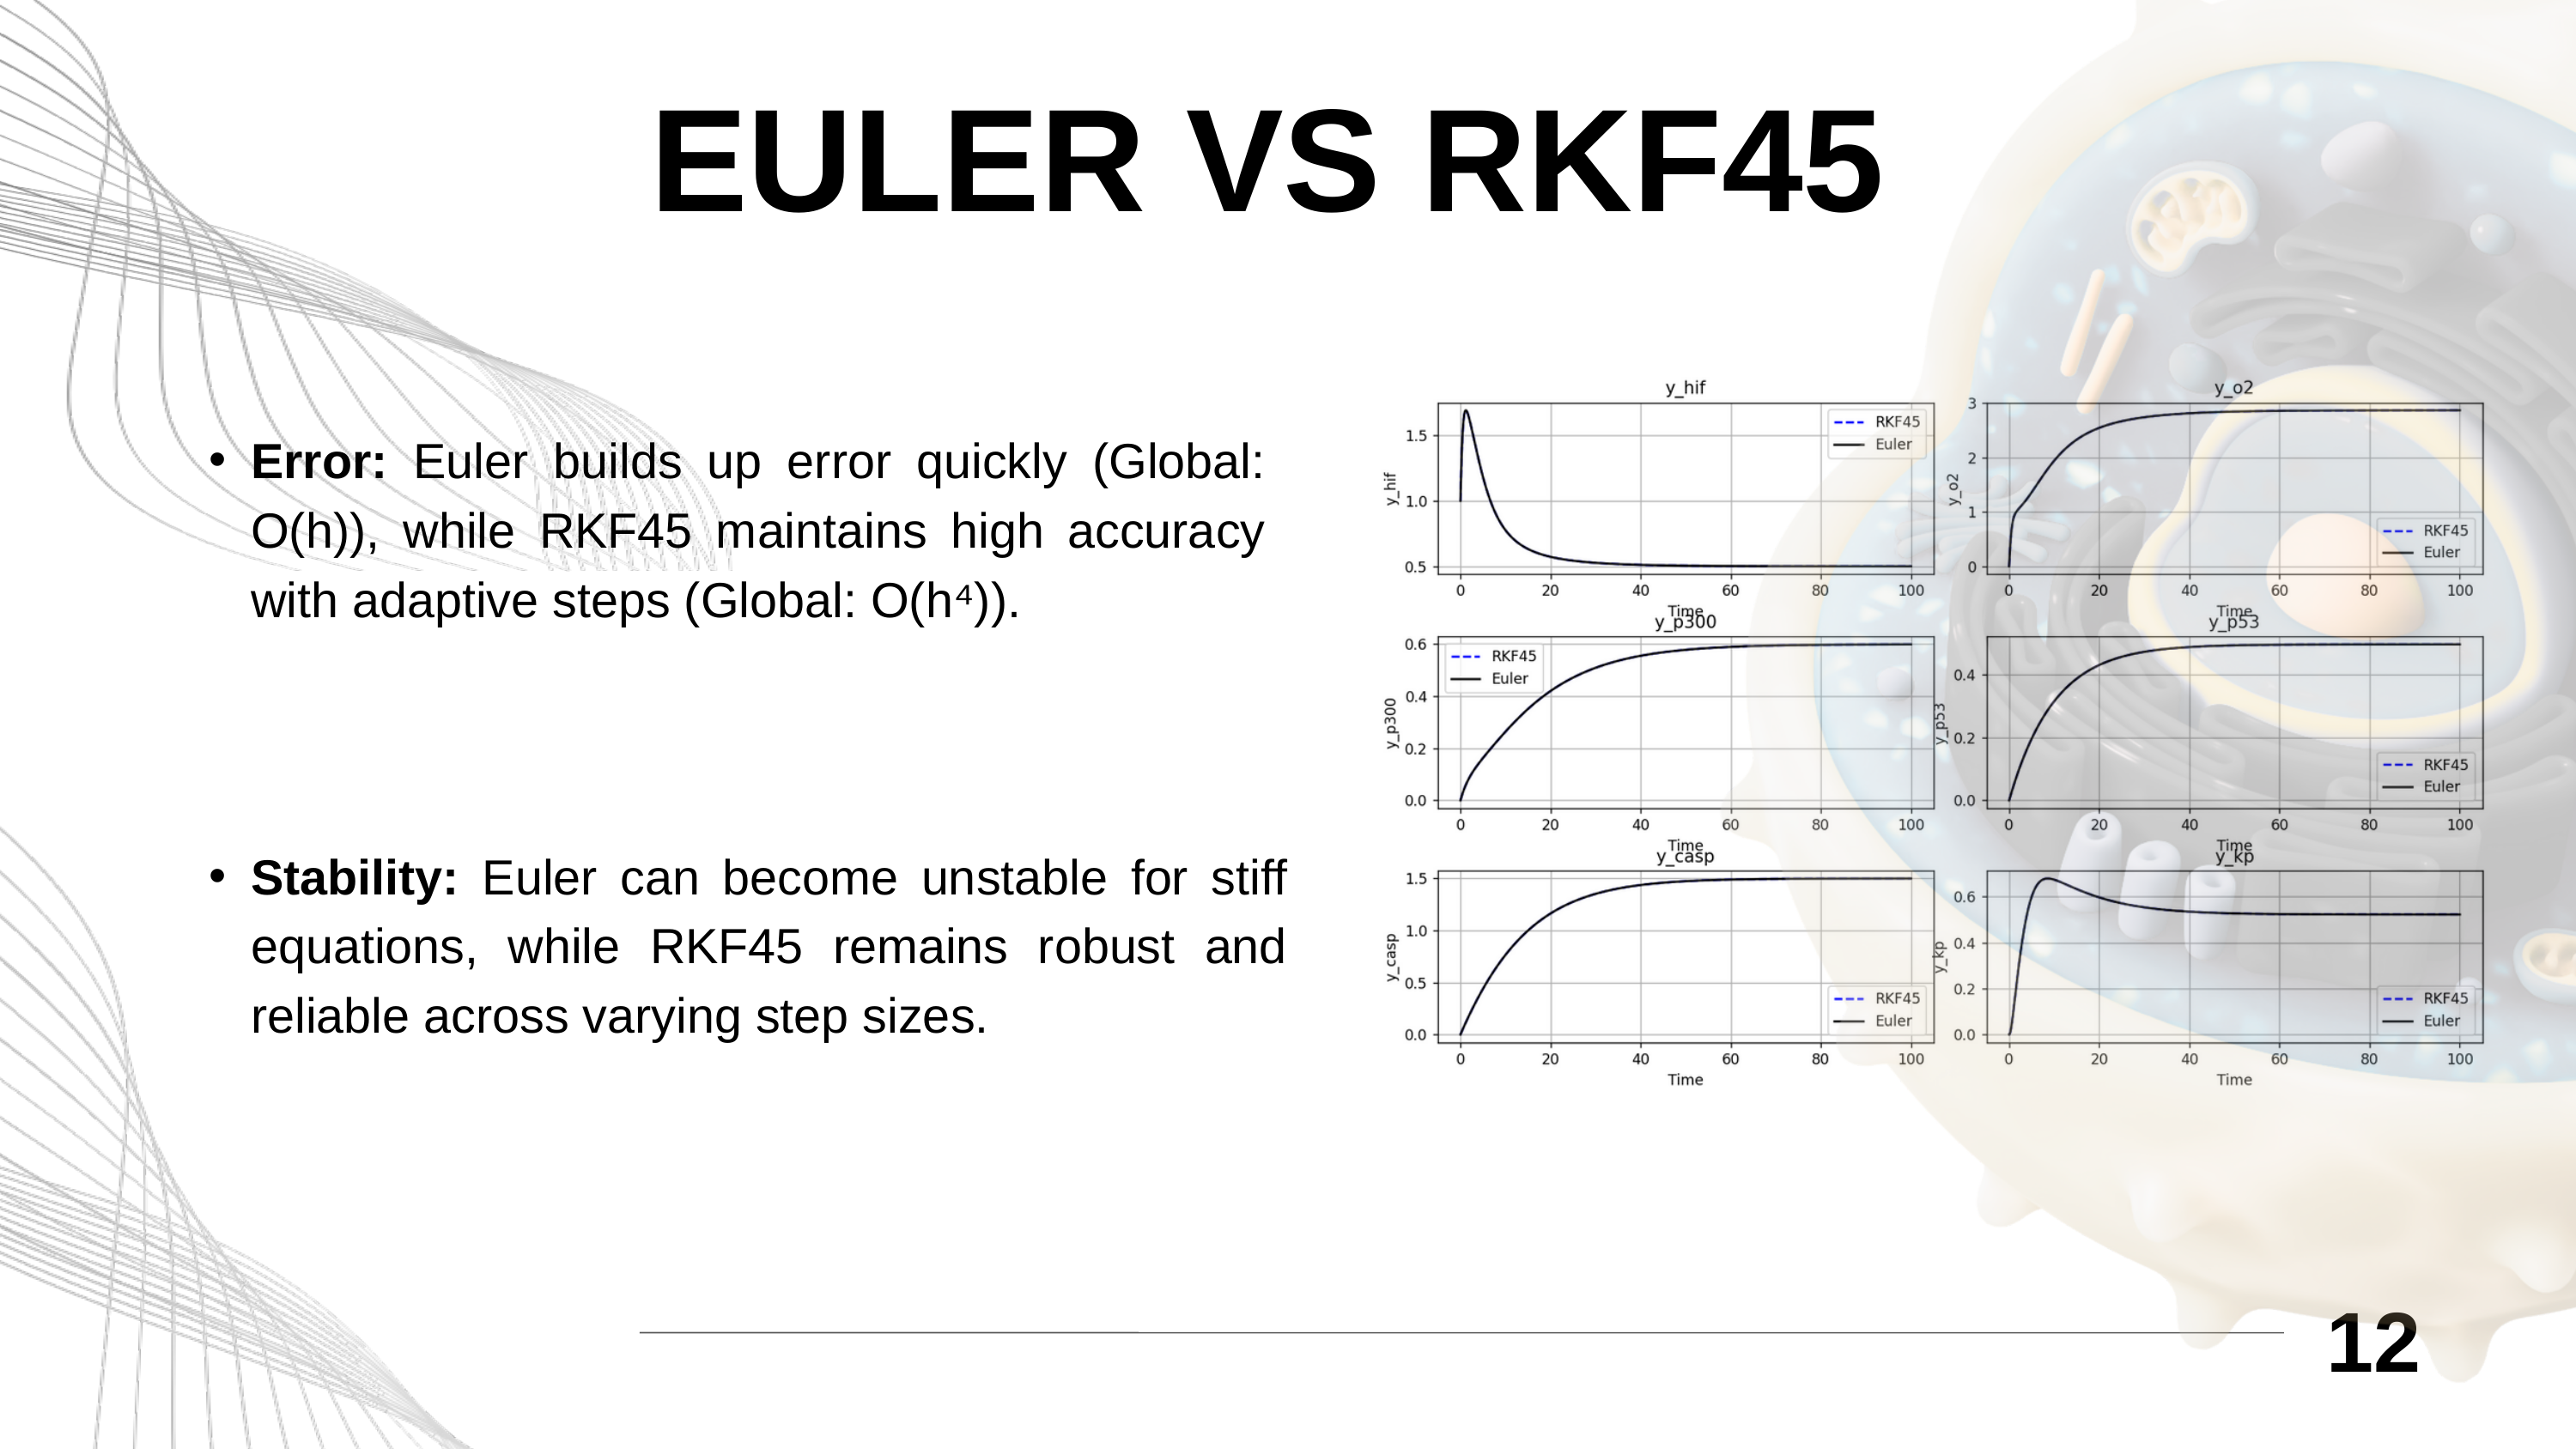

EULER VS RKF45

Error: Euler builds up error quickly (Global: O(h)), while RKF45 maintains high accuracy with adaptive steps (Global: O(h⁴)).

Stability: Euler can become unstable for stiff equations, while RKF45 remains robust and reliable across varying step sizes.
12